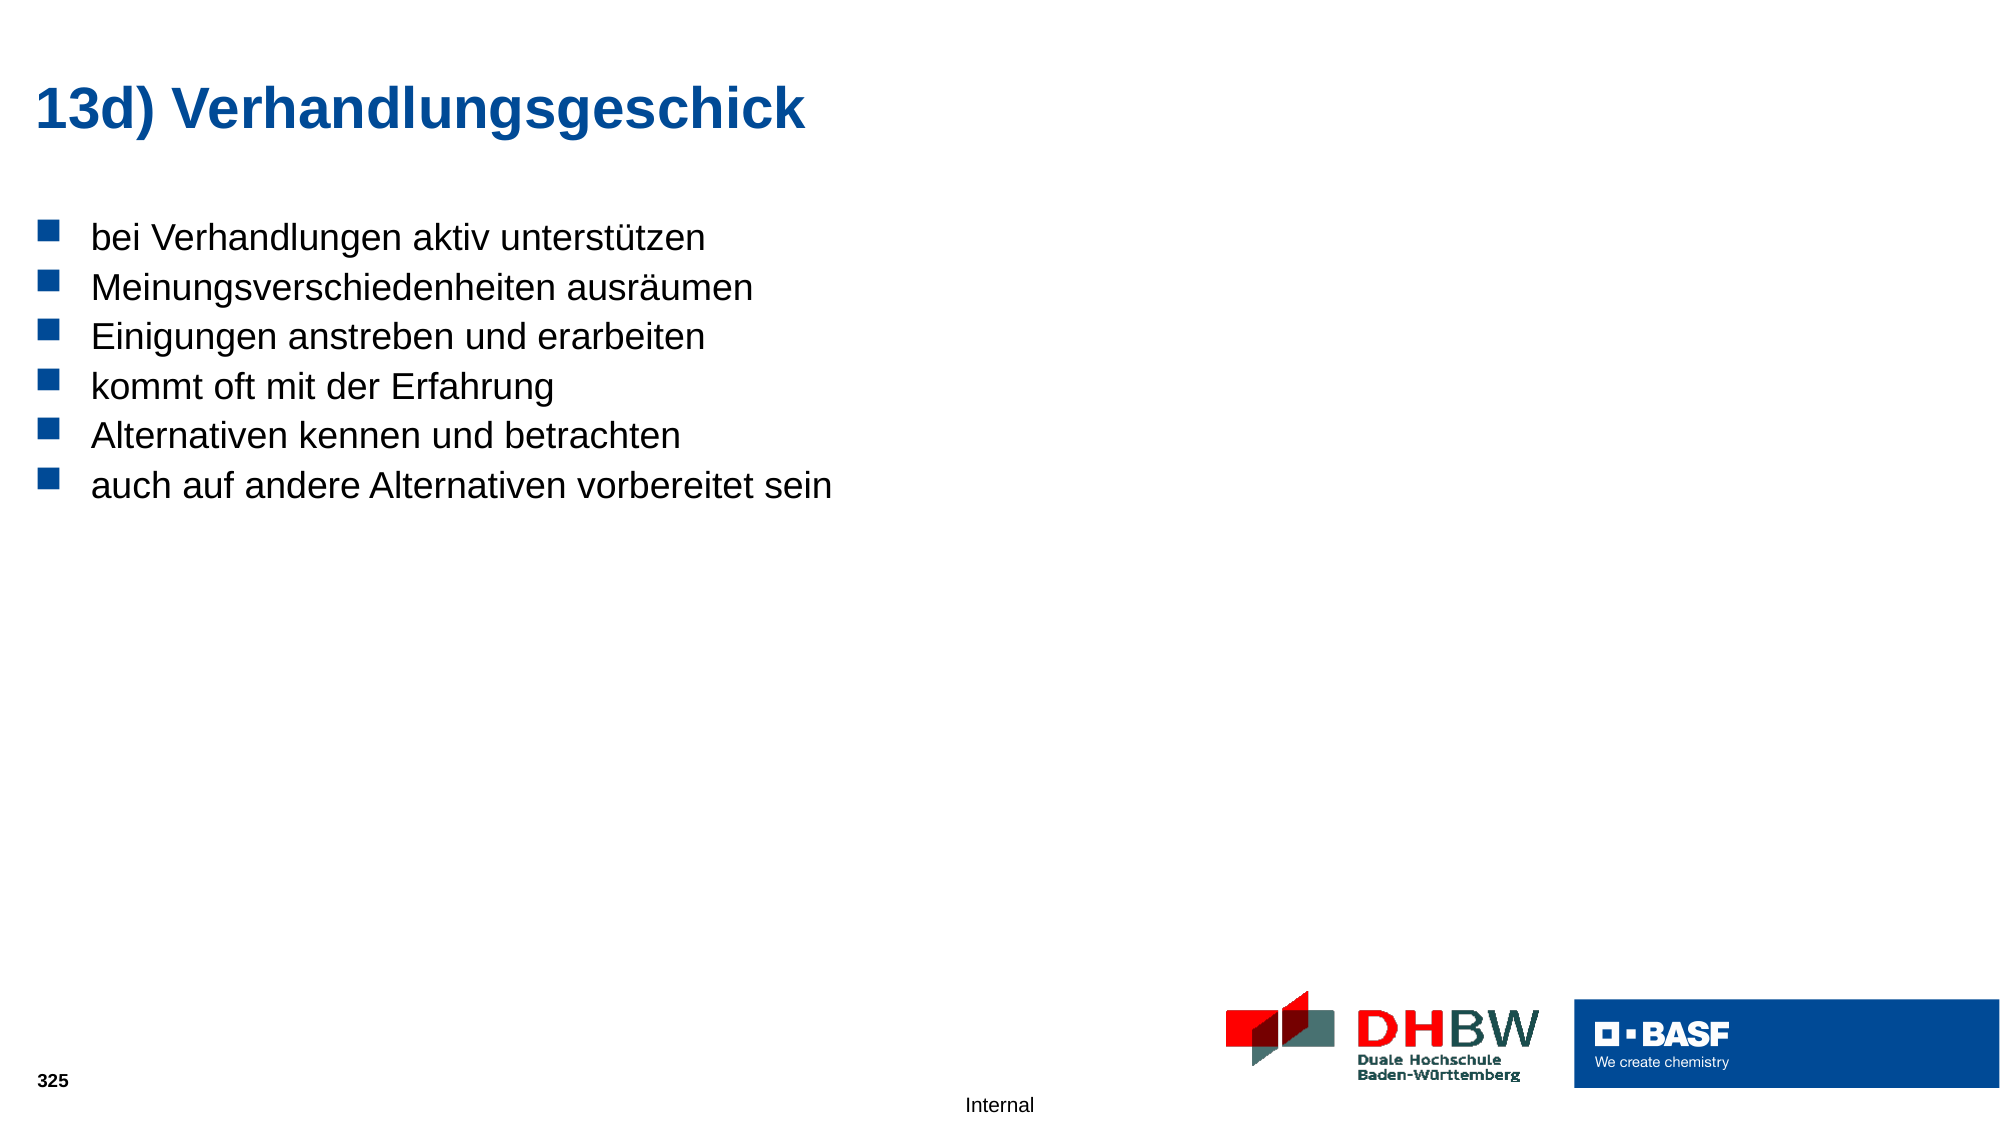

# 13d) Verhandlungsgeschick
bei Verhandlungen aktiv unterstützen
Meinungsverschiedenheiten ausräumen
Einigungen anstreben und erarbeiten
kommt oft mit der Erfahrung
Alternativen kennen und betrachten
auch auf andere Alternativen vorbereitet sein
325